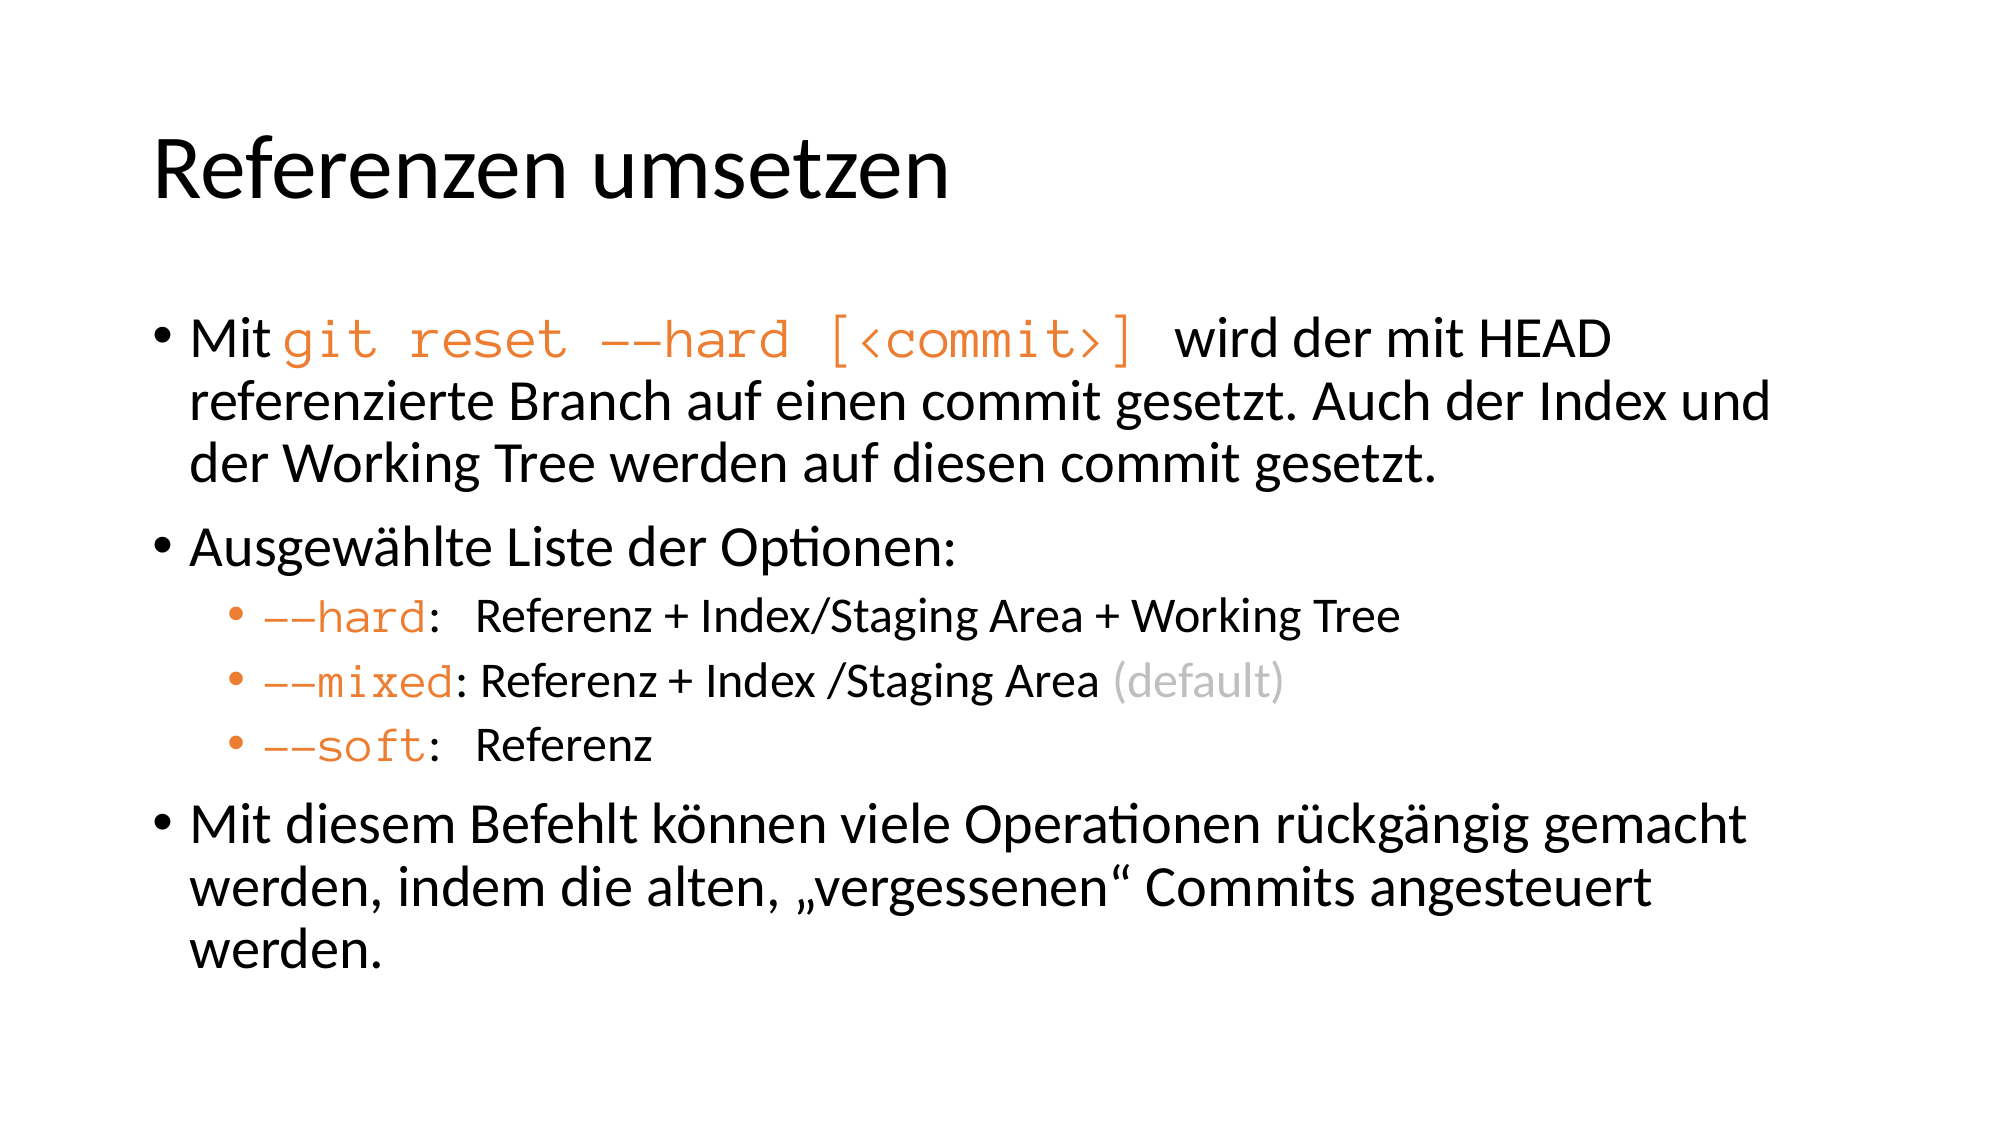

# Referenzen umsetzen
Mit git reset --hard [<commit>] wird der mit HEAD referenzierte Branch auf einen commit gesetzt. Auch der Index und der Working Tree werden auf diesen commit gesetzt.
Ausgewählte Liste der Optionen:
--hard:   Referenz + Index/Staging Area + Working Tree
--mixed: Referenz + Index /Staging Area (default)
--soft:   Referenz
Mit diesem Befehlt können viele Operationen rückgängig gemacht werden, indem die alten, „vergessenen“ Commits angesteuert werden.